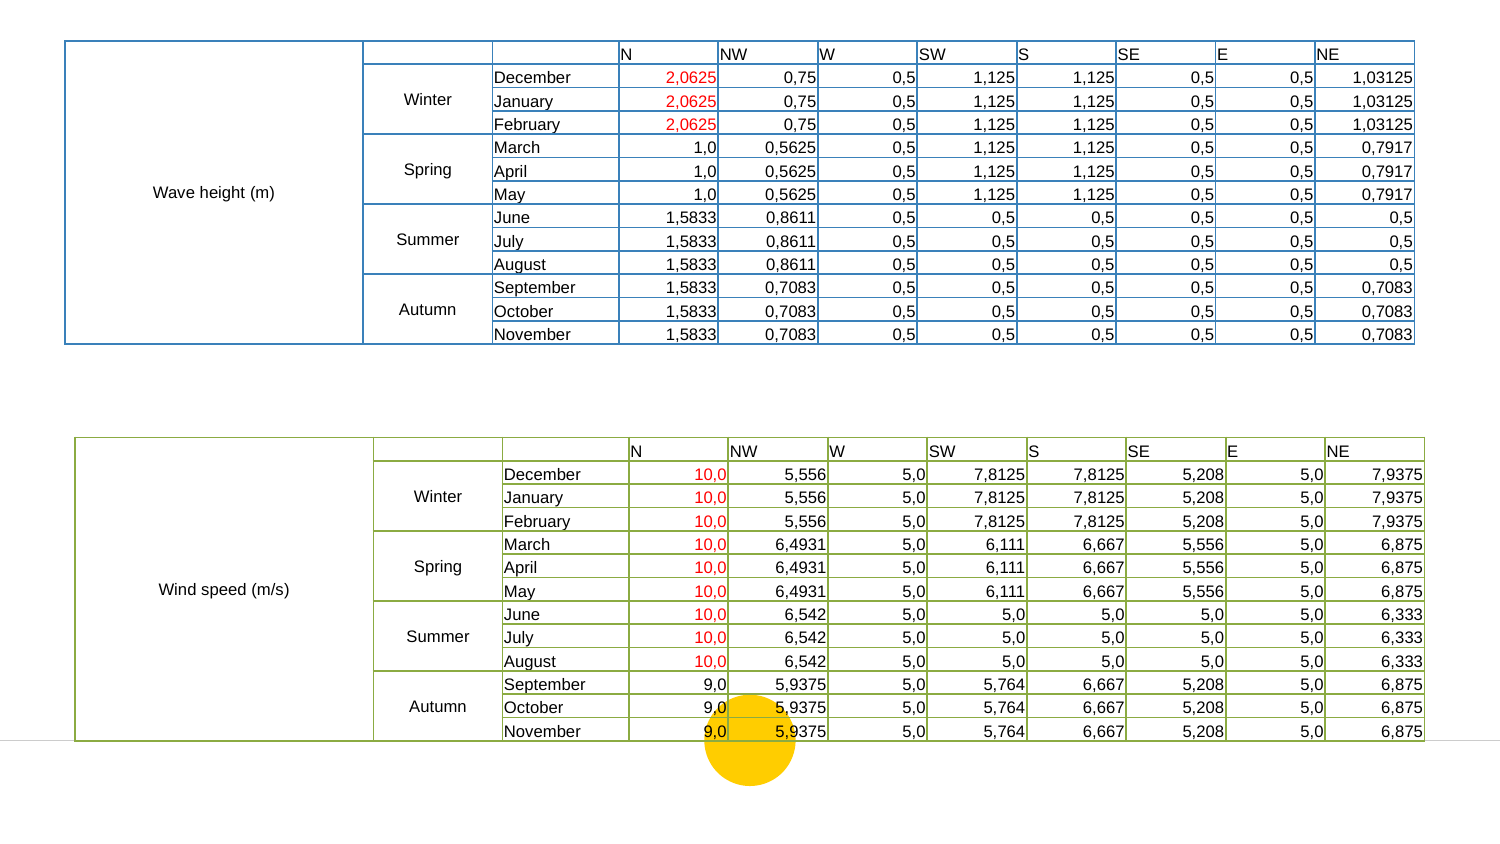

| Wave height (m) |  |  | N | NW | W | SW | S | SE | E | NE |
| --- | --- | --- | --- | --- | --- | --- | --- | --- | --- | --- |
|  | Winter | December | 2,0625 | 0,75 | 0,5 | 1,125 | 1,125 | 0,5 | 0,5 | 1,03125 |
|  |  | January | 2,0625 | 0,75 | 0,5 | 1,125 | 1,125 | 0,5 | 0,5 | 1,03125 |
|  |  | February | 2,0625 | 0,75 | 0,5 | 1,125 | 1,125 | 0,5 | 0,5 | 1,03125 |
|  | Spring | March | 1,0 | 0,5625 | 0,5 | 1,125 | 1,125 | 0,5 | 0,5 | 0,7917 |
|  |  | April | 1,0 | 0,5625 | 0,5 | 1,125 | 1,125 | 0,5 | 0,5 | 0,7917 |
|  |  | May | 1,0 | 0,5625 | 0,5 | 1,125 | 1,125 | 0,5 | 0,5 | 0,7917 |
|  | Summer | June | 1,5833 | 0,8611 | 0,5 | 0,5 | 0,5 | 0,5 | 0,5 | 0,5 |
|  |  | July | 1,5833 | 0,8611 | 0,5 | 0,5 | 0,5 | 0,5 | 0,5 | 0,5 |
|  |  | August | 1,5833 | 0,8611 | 0,5 | 0,5 | 0,5 | 0,5 | 0,5 | 0,5 |
|  | Autumn | September | 1,5833 | 0,7083 | 0,5 | 0,5 | 0,5 | 0,5 | 0,5 | 0,7083 |
|  |  | October | 1,5833 | 0,7083 | 0,5 | 0,5 | 0,5 | 0,5 | 0,5 | 0,7083 |
|  |  | November | 1,5833 | 0,7083 | 0,5 | 0,5 | 0,5 | 0,5 | 0,5 | 0,7083 |
| Wind speed (m/s) |  |  | N | NW | W | SW | S | SE | E | NE |
| --- | --- | --- | --- | --- | --- | --- | --- | --- | --- | --- |
|  | Winter | December | 10,0 | 5,556 | 5,0 | 7,8125 | 7,8125 | 5,208 | 5,0 | 7,9375 |
|  |  | January | 10,0 | 5,556 | 5,0 | 7,8125 | 7,8125 | 5,208 | 5,0 | 7,9375 |
|  |  | February | 10,0 | 5,556 | 5,0 | 7,8125 | 7,8125 | 5,208 | 5,0 | 7,9375 |
|  | Spring | March | 10,0 | 6,4931 | 5,0 | 6,111 | 6,667 | 5,556 | 5,0 | 6,875 |
|  |  | April | 10,0 | 6,4931 | 5,0 | 6,111 | 6,667 | 5,556 | 5,0 | 6,875 |
|  |  | May | 10,0 | 6,4931 | 5,0 | 6,111 | 6,667 | 5,556 | 5,0 | 6,875 |
|  | Summer | June | 10,0 | 6,542 | 5,0 | 5,0 | 5,0 | 5,0 | 5,0 | 6,333 |
|  |  | July | 10,0 | 6,542 | 5,0 | 5,0 | 5,0 | 5,0 | 5,0 | 6,333 |
|  |  | August | 10,0 | 6,542 | 5,0 | 5,0 | 5,0 | 5,0 | 5,0 | 6,333 |
|  | Autumn | September | 9,0 | 5,9375 | 5,0 | 5,764 | 6,667 | 5,208 | 5,0 | 6,875 |
|  |  | October | 9,0 | 5,9375 | 5,0 | 5,764 | 6,667 | 5,208 | 5,0 | 6,875 |
|  |  | November | 9,0 | 5,9375 | 5,0 | 5,764 | 6,667 | 5,208 | 5,0 | 6,875 |